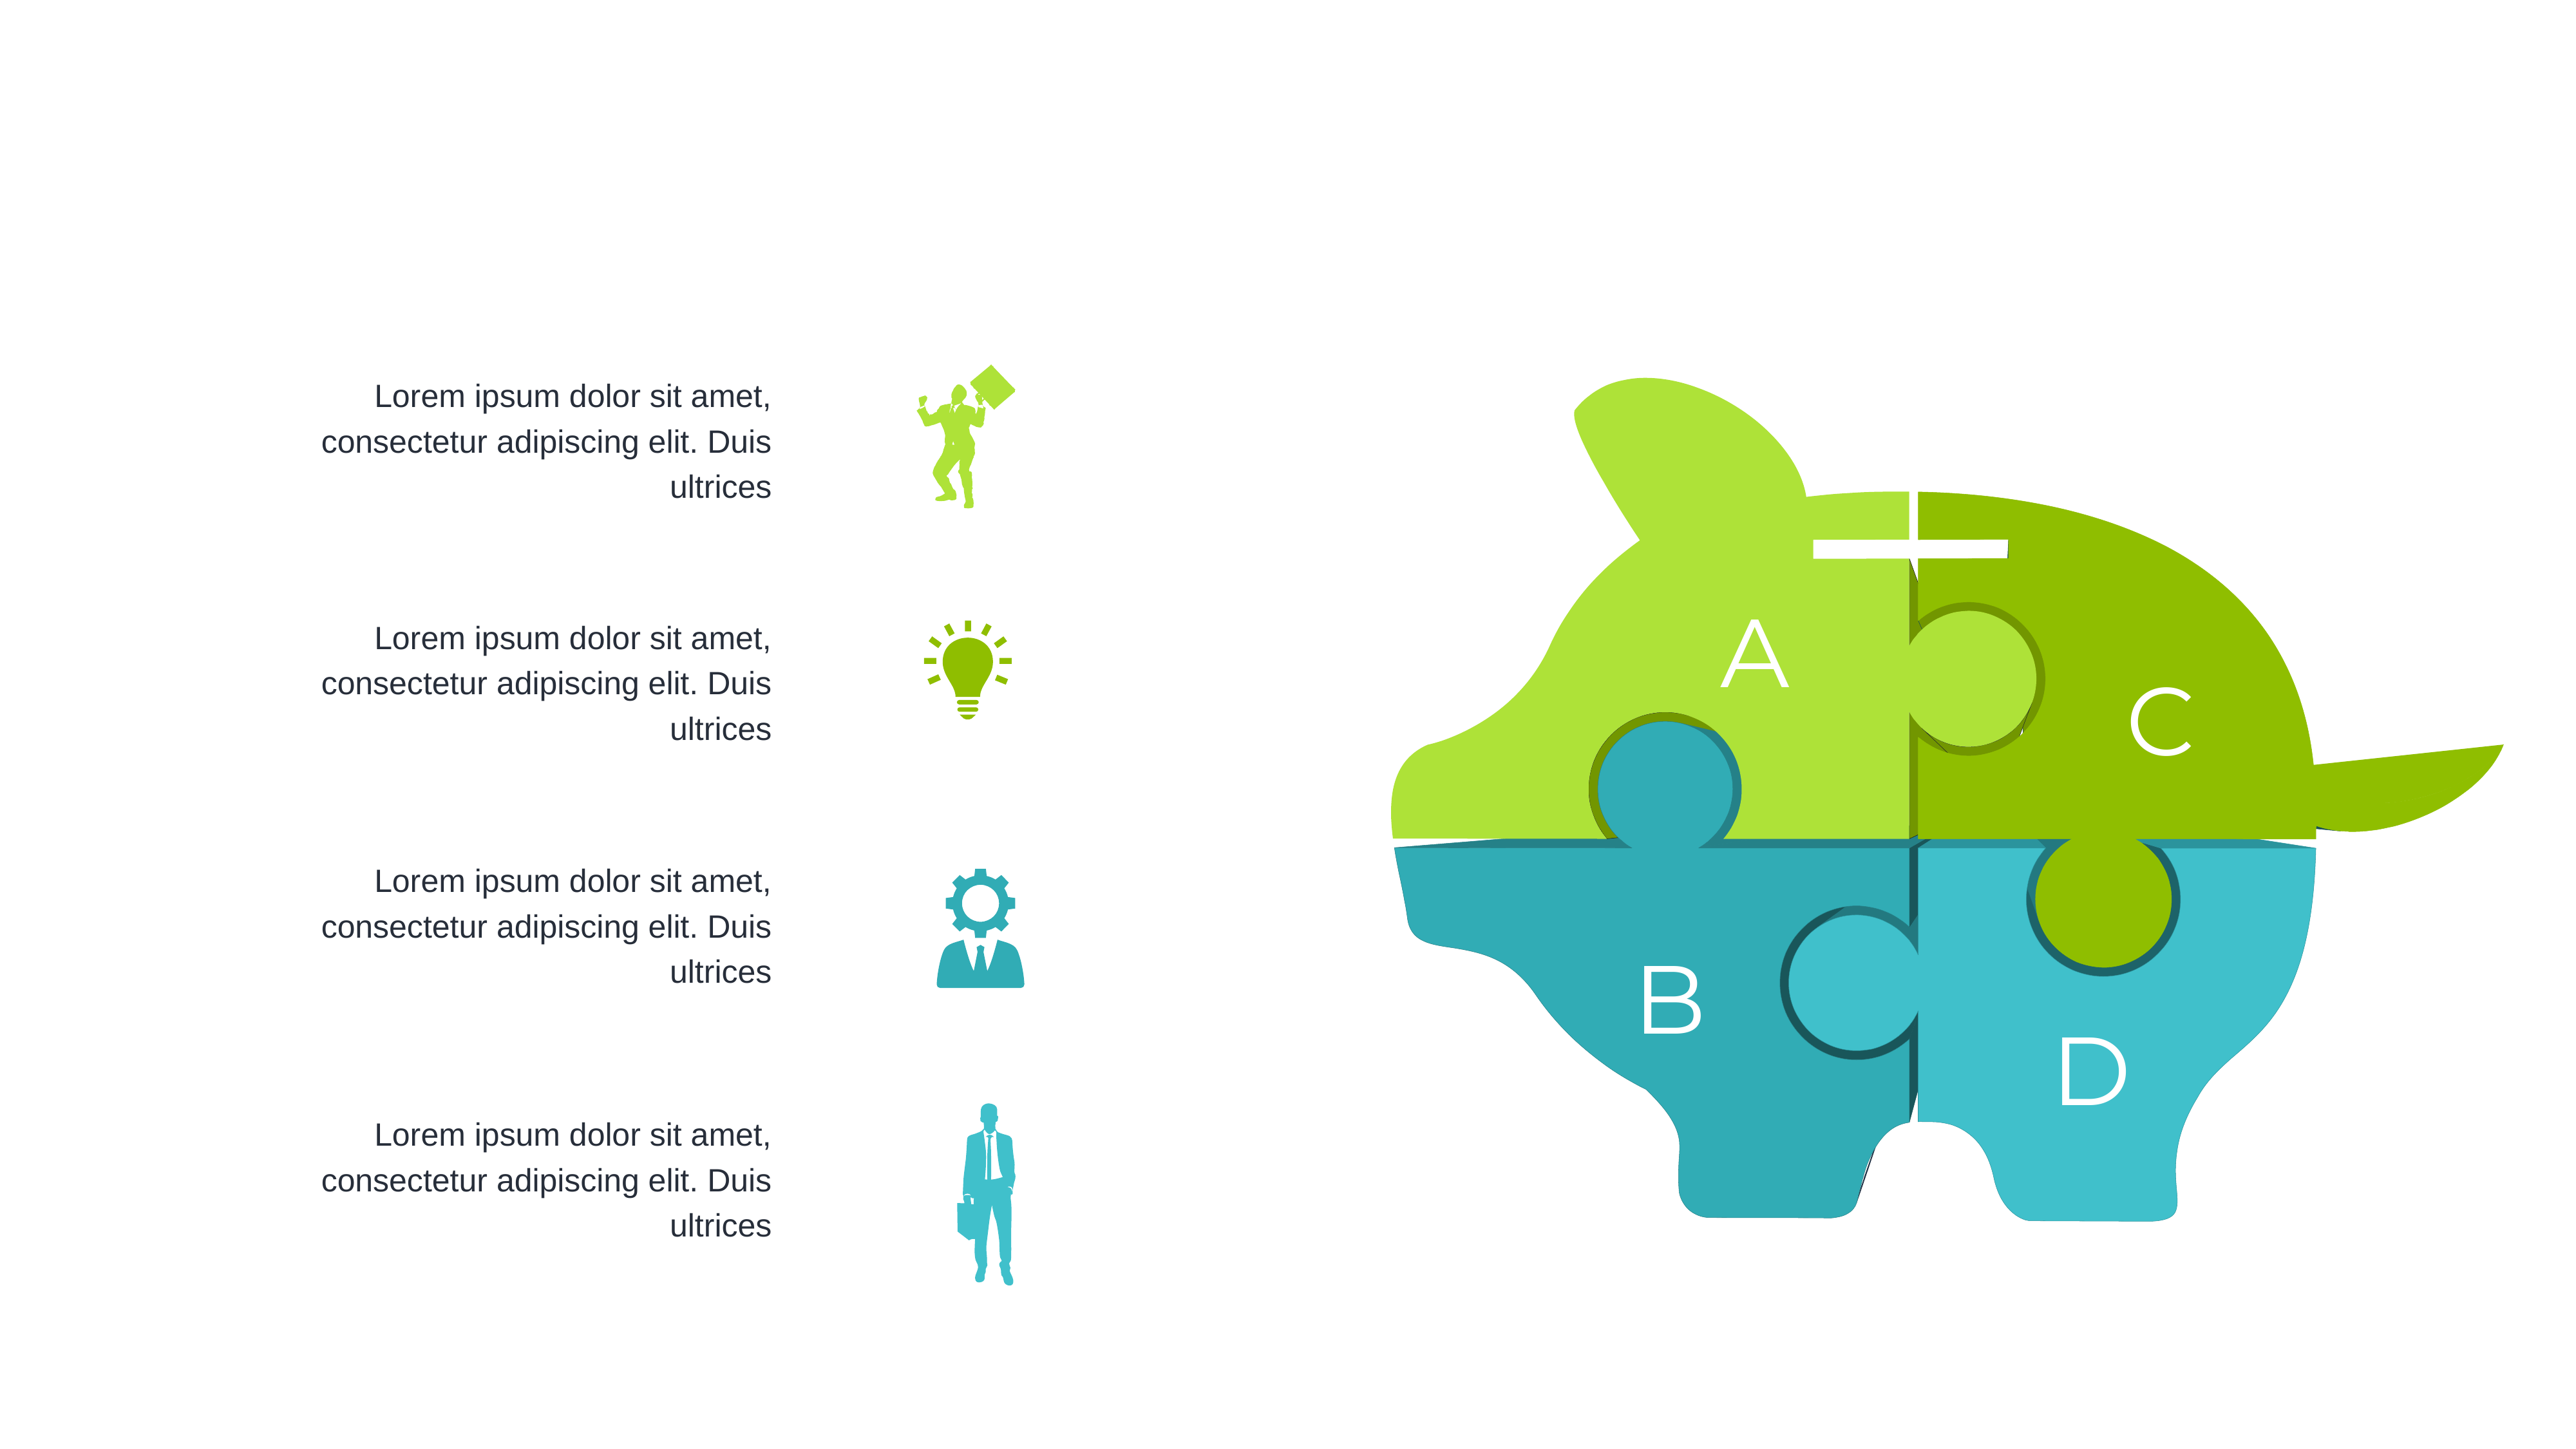

Lorem ipsum dolor sit amet, consectetur adipiscing elit. Duis ultrices

A
Lorem ipsum dolor sit amet, consectetur adipiscing elit. Duis ultrices

C
Lorem ipsum dolor sit amet, consectetur adipiscing elit. Duis ultrices

B
D
Lorem ipsum dolor sit amet, consectetur adipiscing elit. Duis ultrices